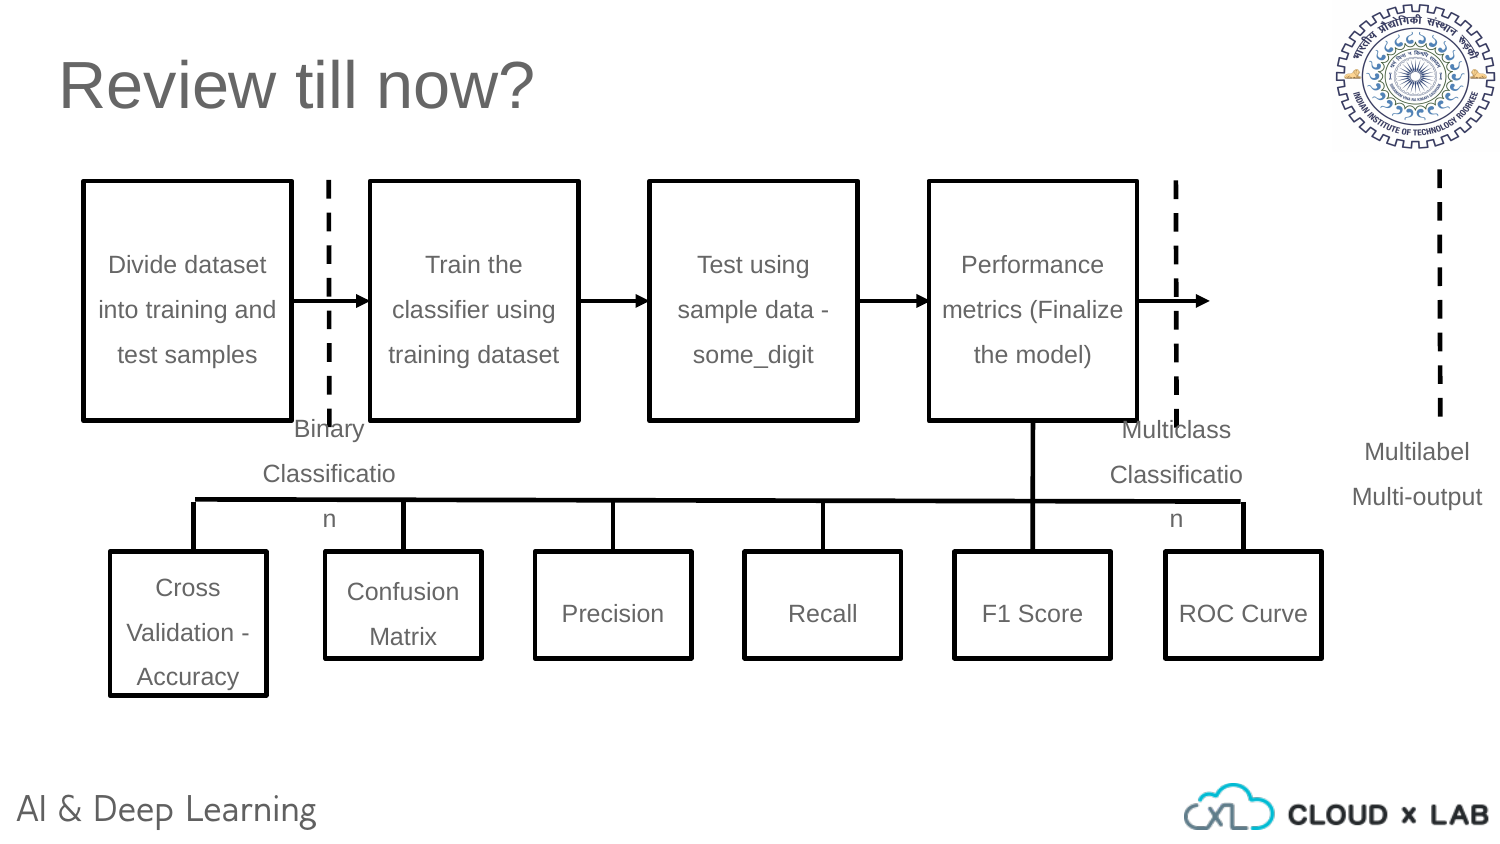

Review till now?
Divide dataset into training and test samples
Train the classifier using training dataset
Test using sample data - some_digit
Performance metrics (Finalize the model)
Binary Classification
Multiclass Classification
Multilabel
Multi-output
Cross Validation - Accuracy
Confusion Matrix
Precision
Recall
F1 Score
ROC Curve